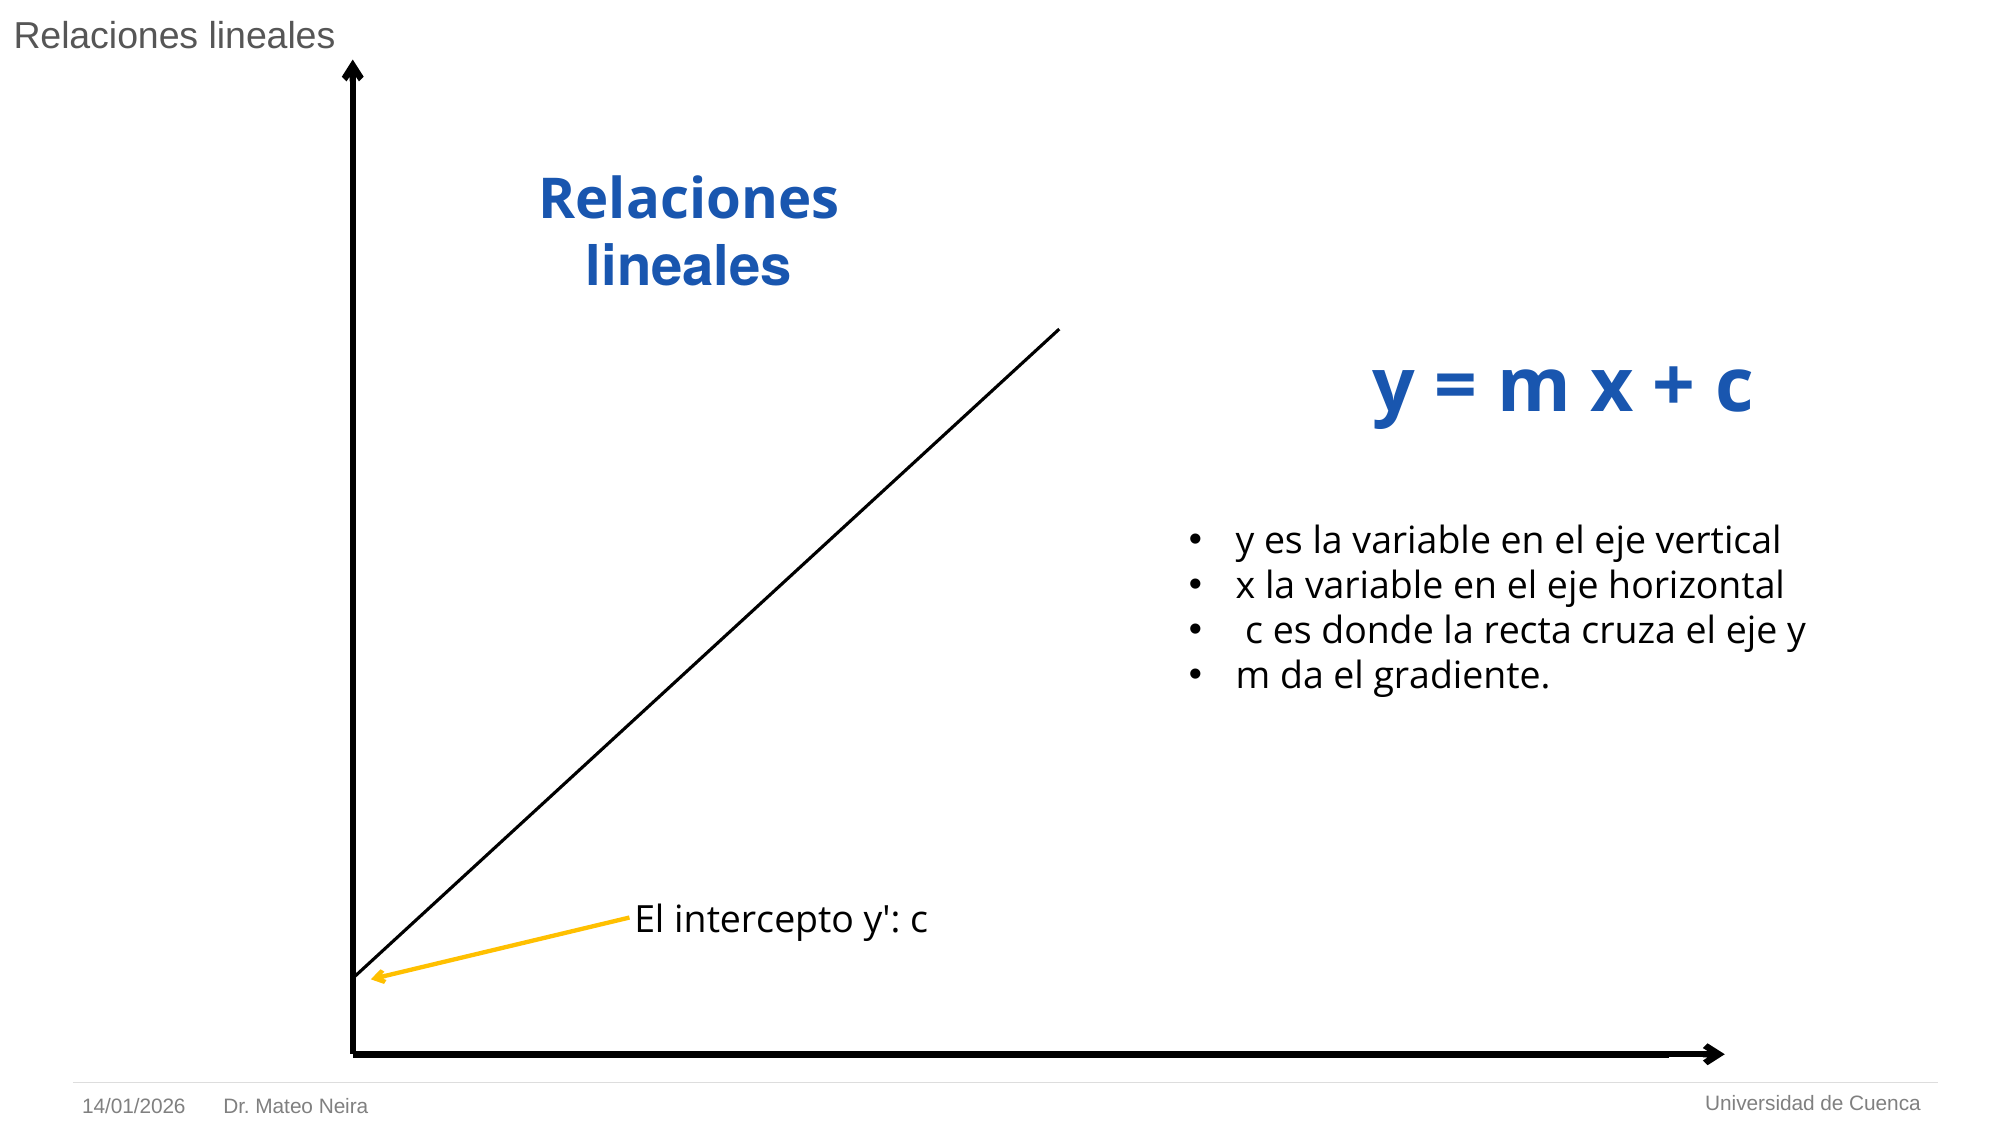

# Relaciones lineales
Relaciones lineales
y = m x + c

y es la variable en el eje vertical
x la variable en el eje horizontal
 c es donde la recta cruza el eje y
m da el gradiente.
El intercepto y': c